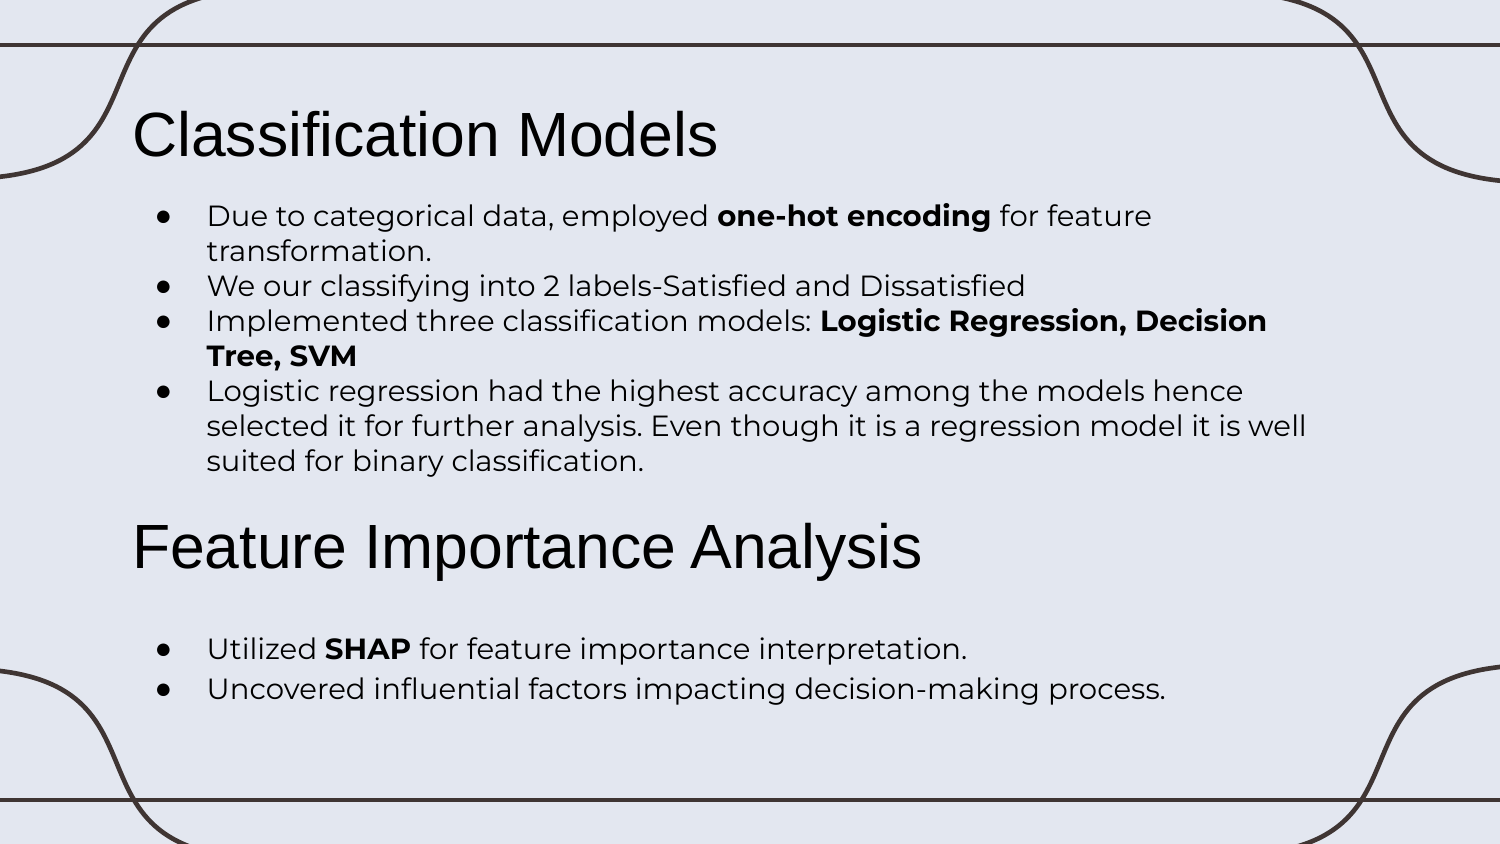

# Classification Models
Due to categorical data, employed one-hot encoding for feature transformation.
We our classifying into 2 labels-Satisfied and Dissatisfied
Implemented three classification models: Logistic Regression, Decision Tree, SVM
Logistic regression had the highest accuracy among the models hence selected it for further analysis. Even though it is a regression model it is well suited for binary classification.
Feature Importance Analysis
Utilized SHAP for feature importance interpretation.
Uncovered influential factors impacting decision-making process.